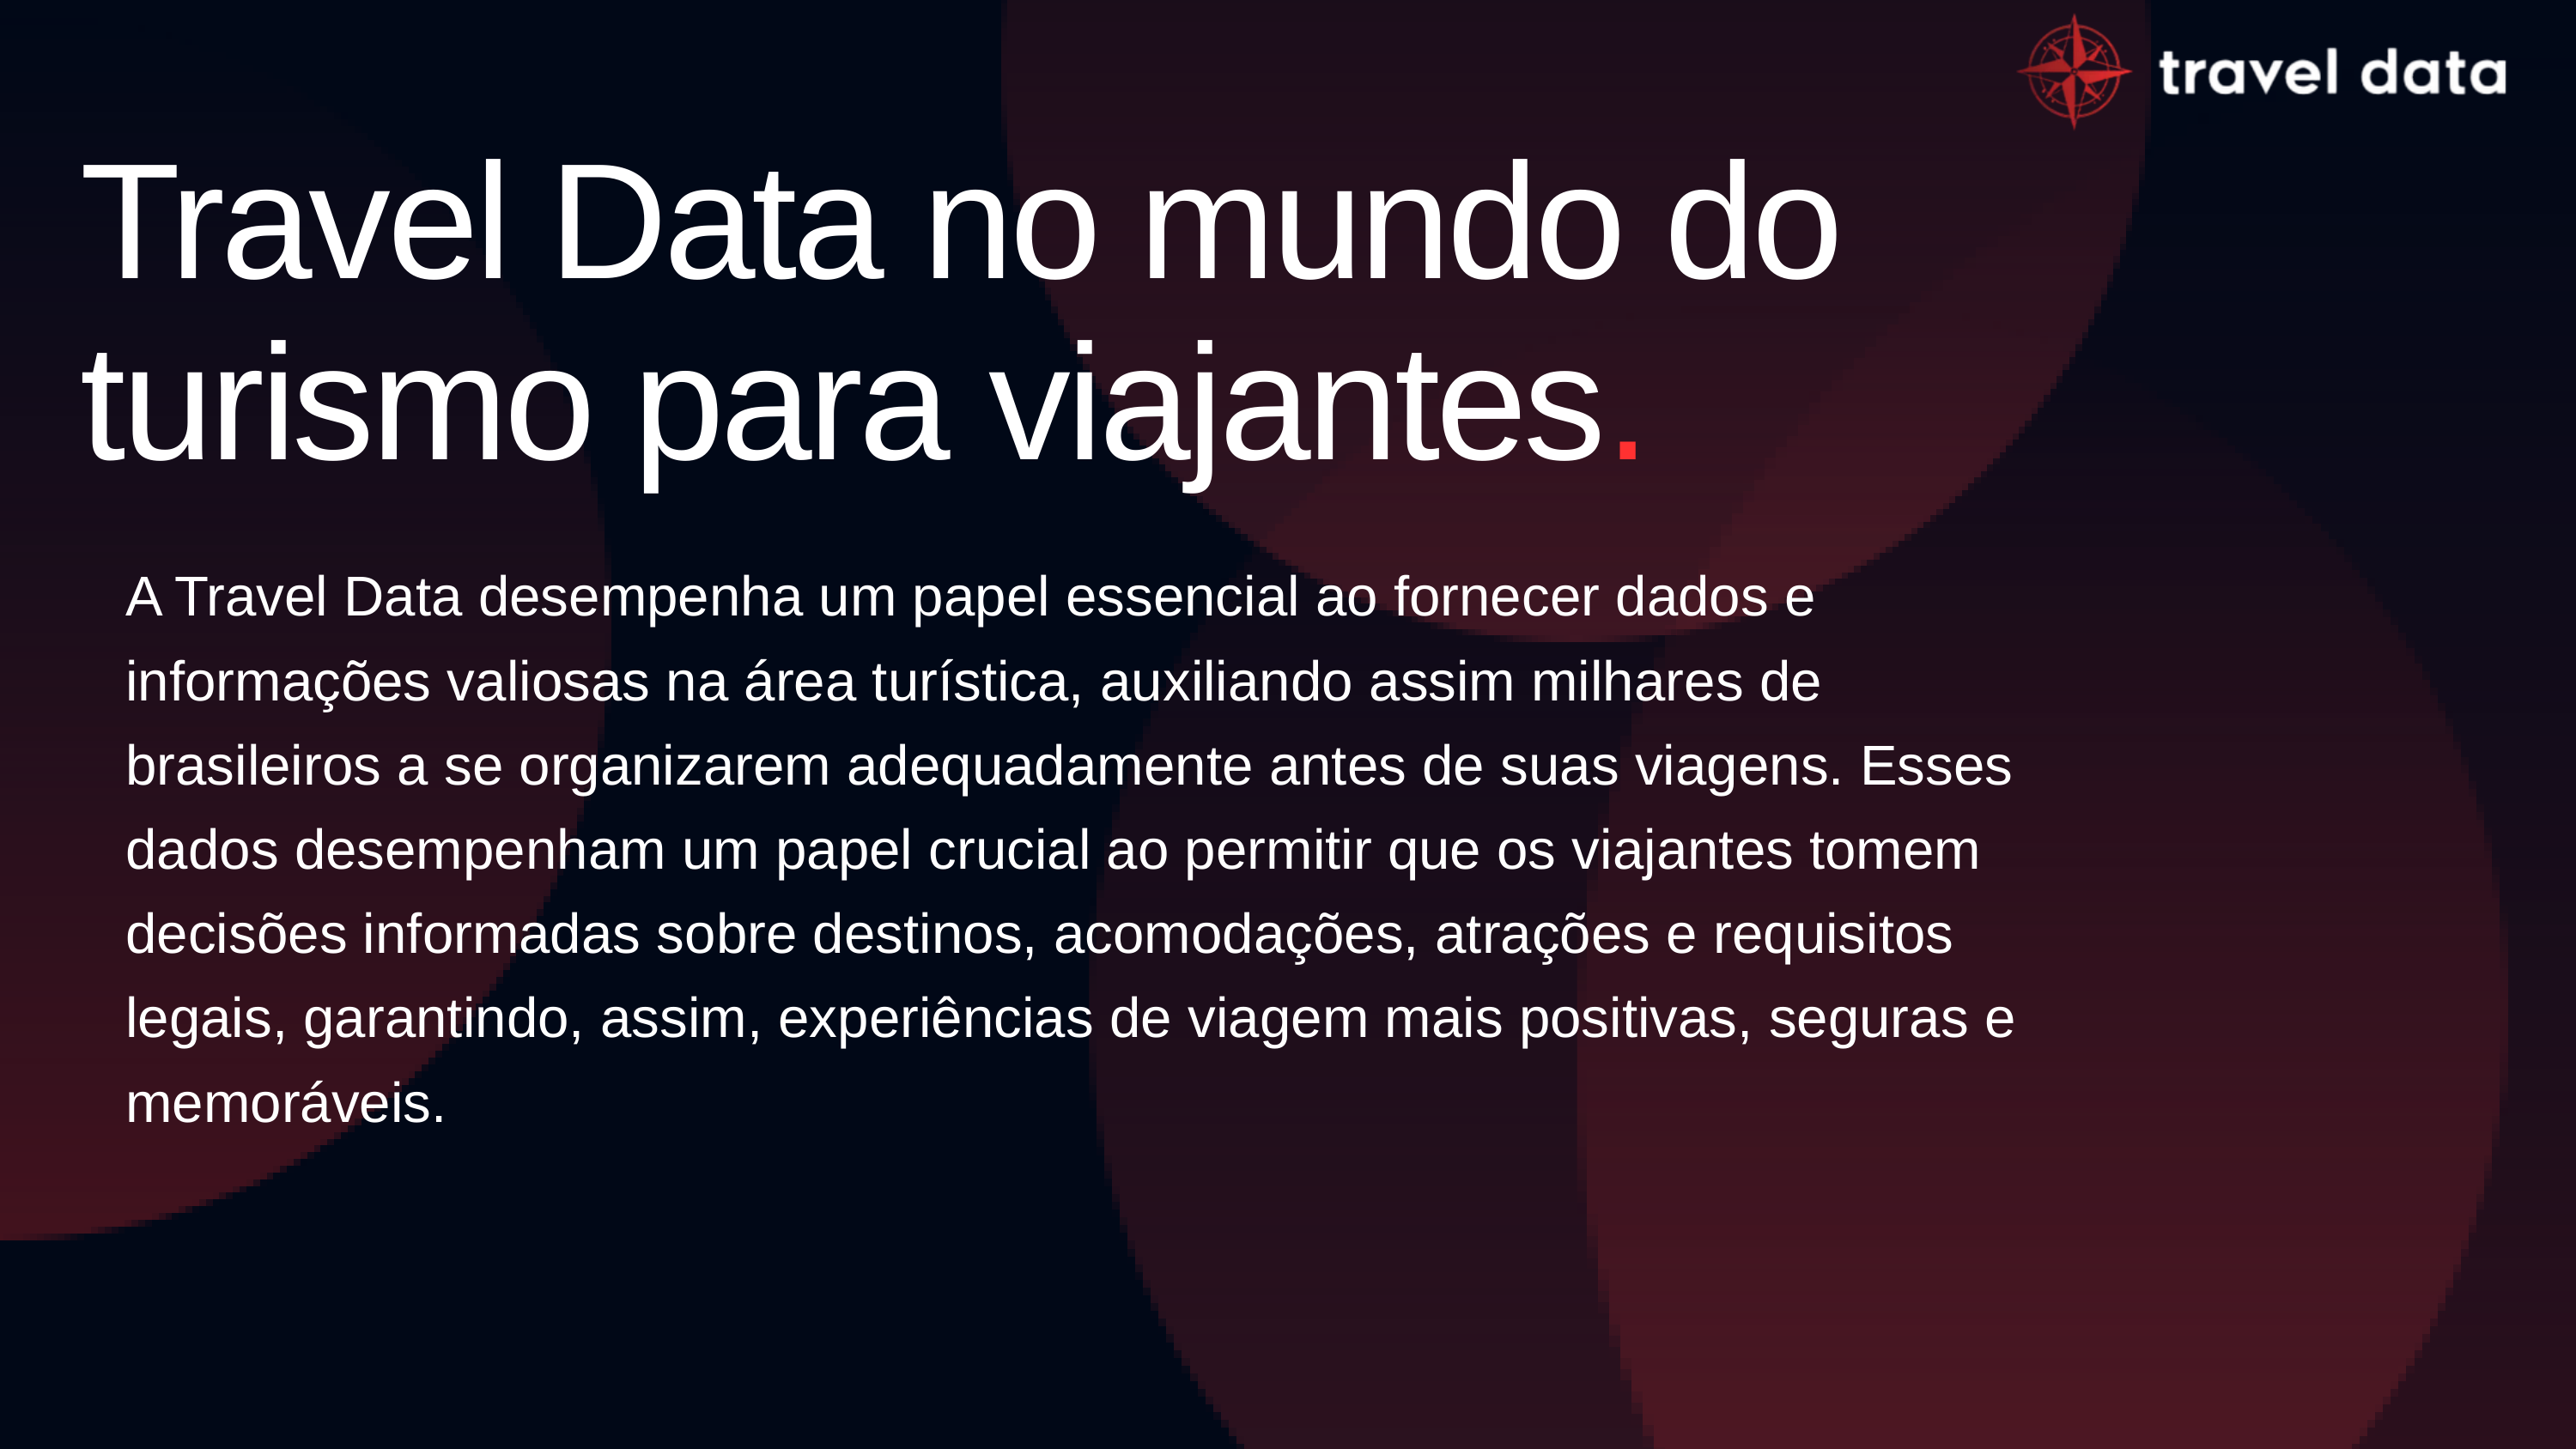

Travel Data no mundo do turismo para viajantes.

A Travel Data desempenha um papel essencial ao fornecer dados e informações valiosas na área turística, auxiliando assim milhares de brasileiros a se organizarem adequadamente antes de suas viagens. Esses dados desempenham um papel crucial ao permitir que os viajantes tomem decisões informadas sobre destinos, acomodações, atrações e requisitos legais, garantindo, assim, experiências de viagem mais positivas, seguras e memoráveis.